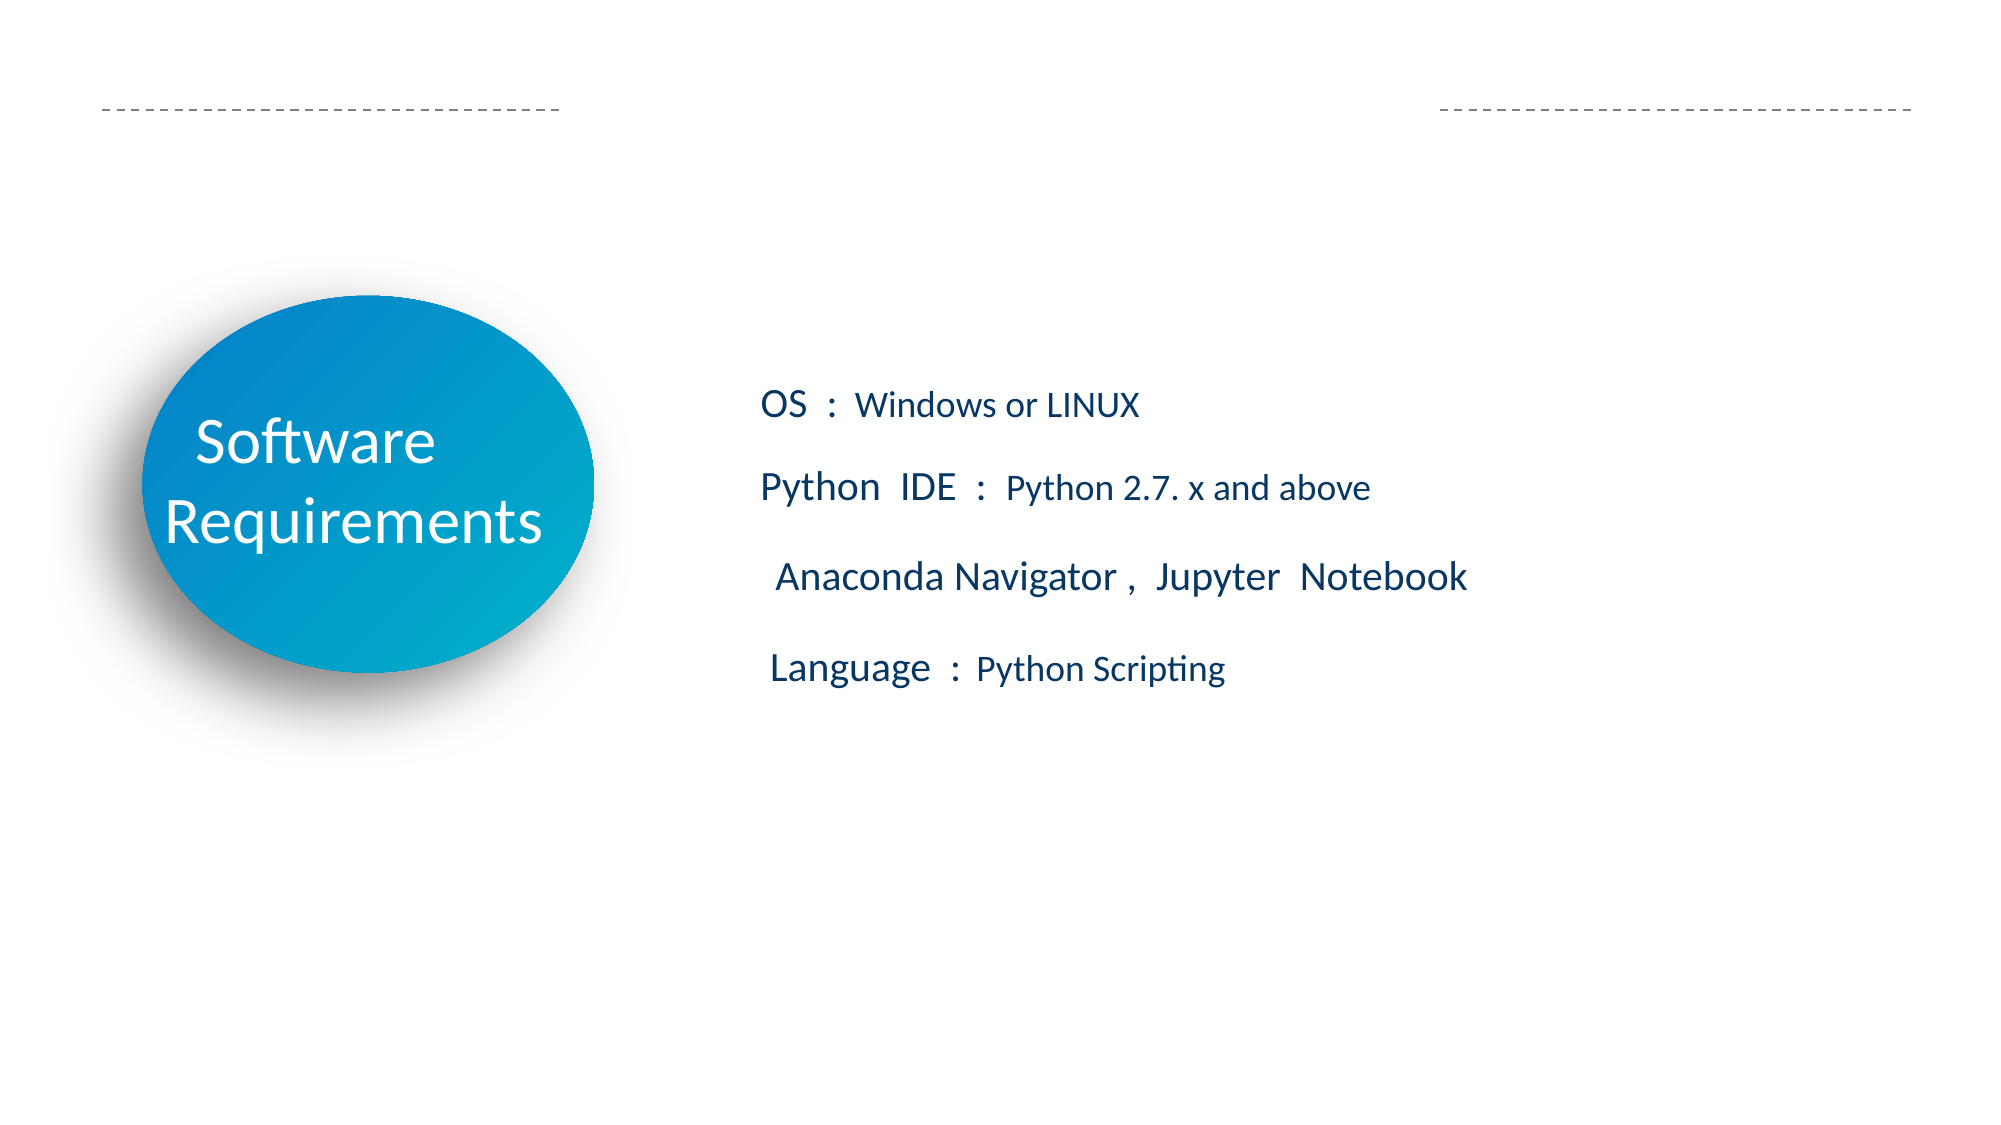

OS  :  Windows or LINUX
Software      Requirements
       Python  IDE  :  Python 2.7. x and above
                                           Anaconda Navigator ,  Jupyter  Notebook
           Language  :  Python Scripting